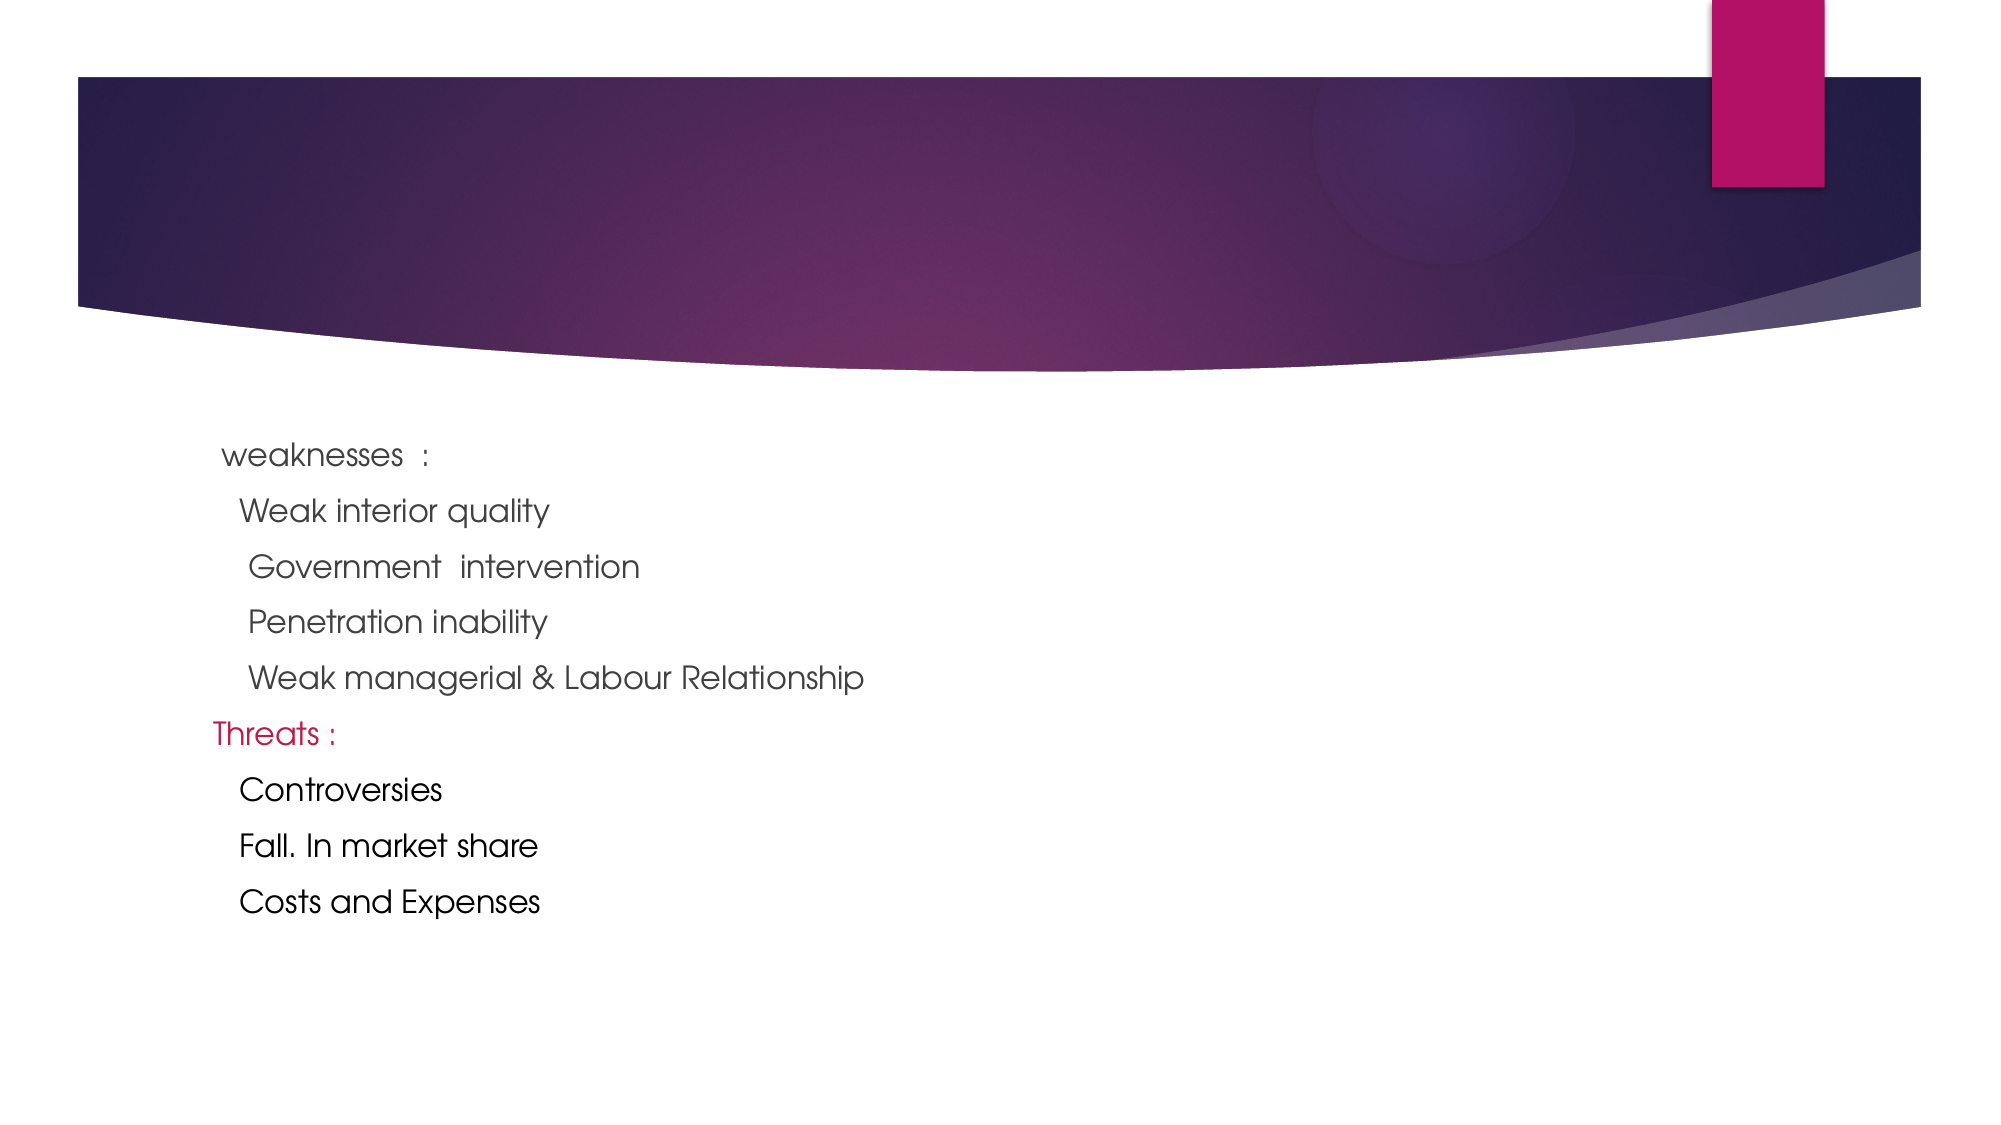

weaknesses  :
    Weak interior quality
     Government  intervention
     Penetration inability
     Weak managerial & Labour Relationship
 Threats :
    Controversies
    Fall. In market share
    Costs and Expenses